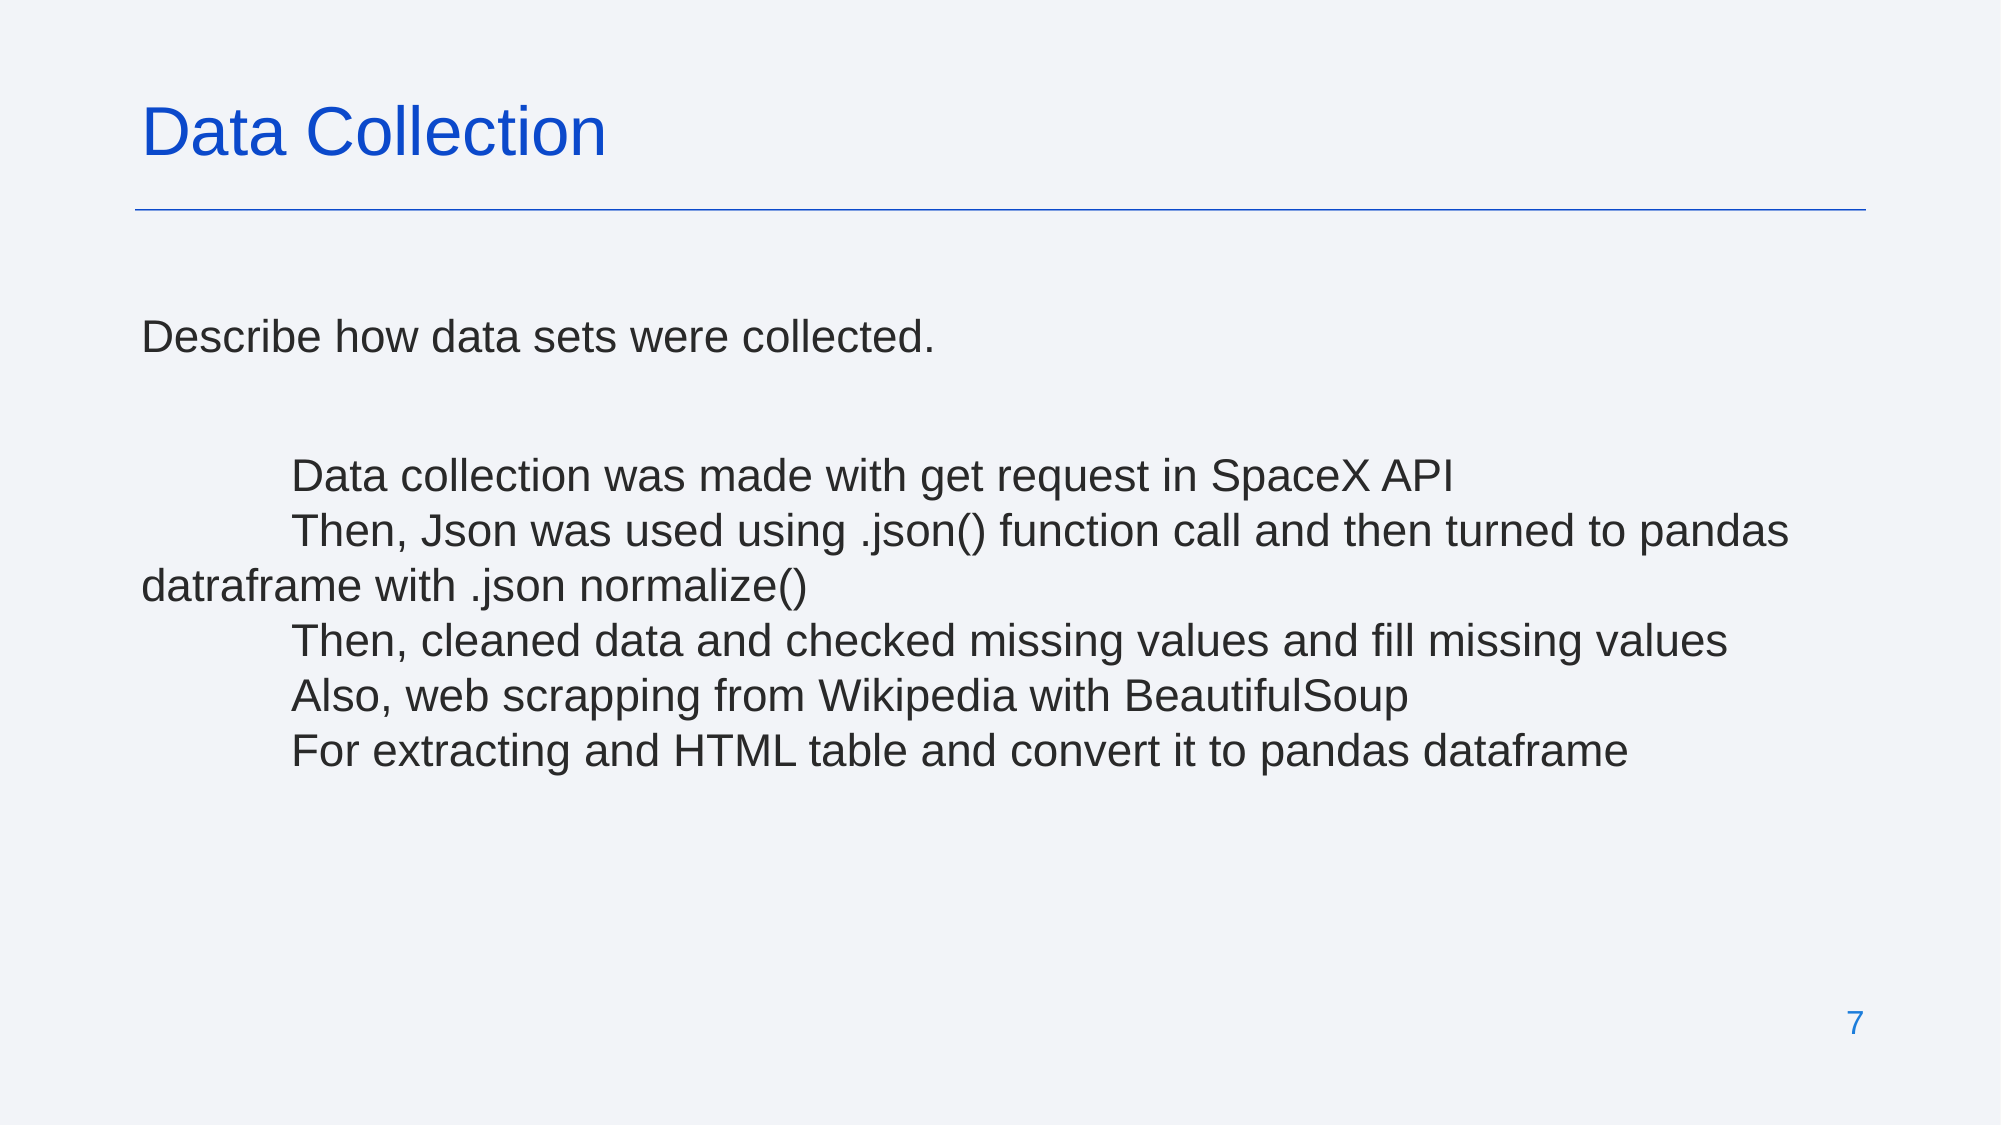

Data Collection
Describe how data sets were collected.

	Data collection was made with get request in SpaceX API
	Then, Json was used using .json() function call and then turned to pandas datraframe with .json normalize()
	Then, cleaned data and checked missing values and fill missing values
	Also, web scrapping from Wikipedia with BeautifulSoup
	For extracting and HTML table and convert it to pandas dataframe
7